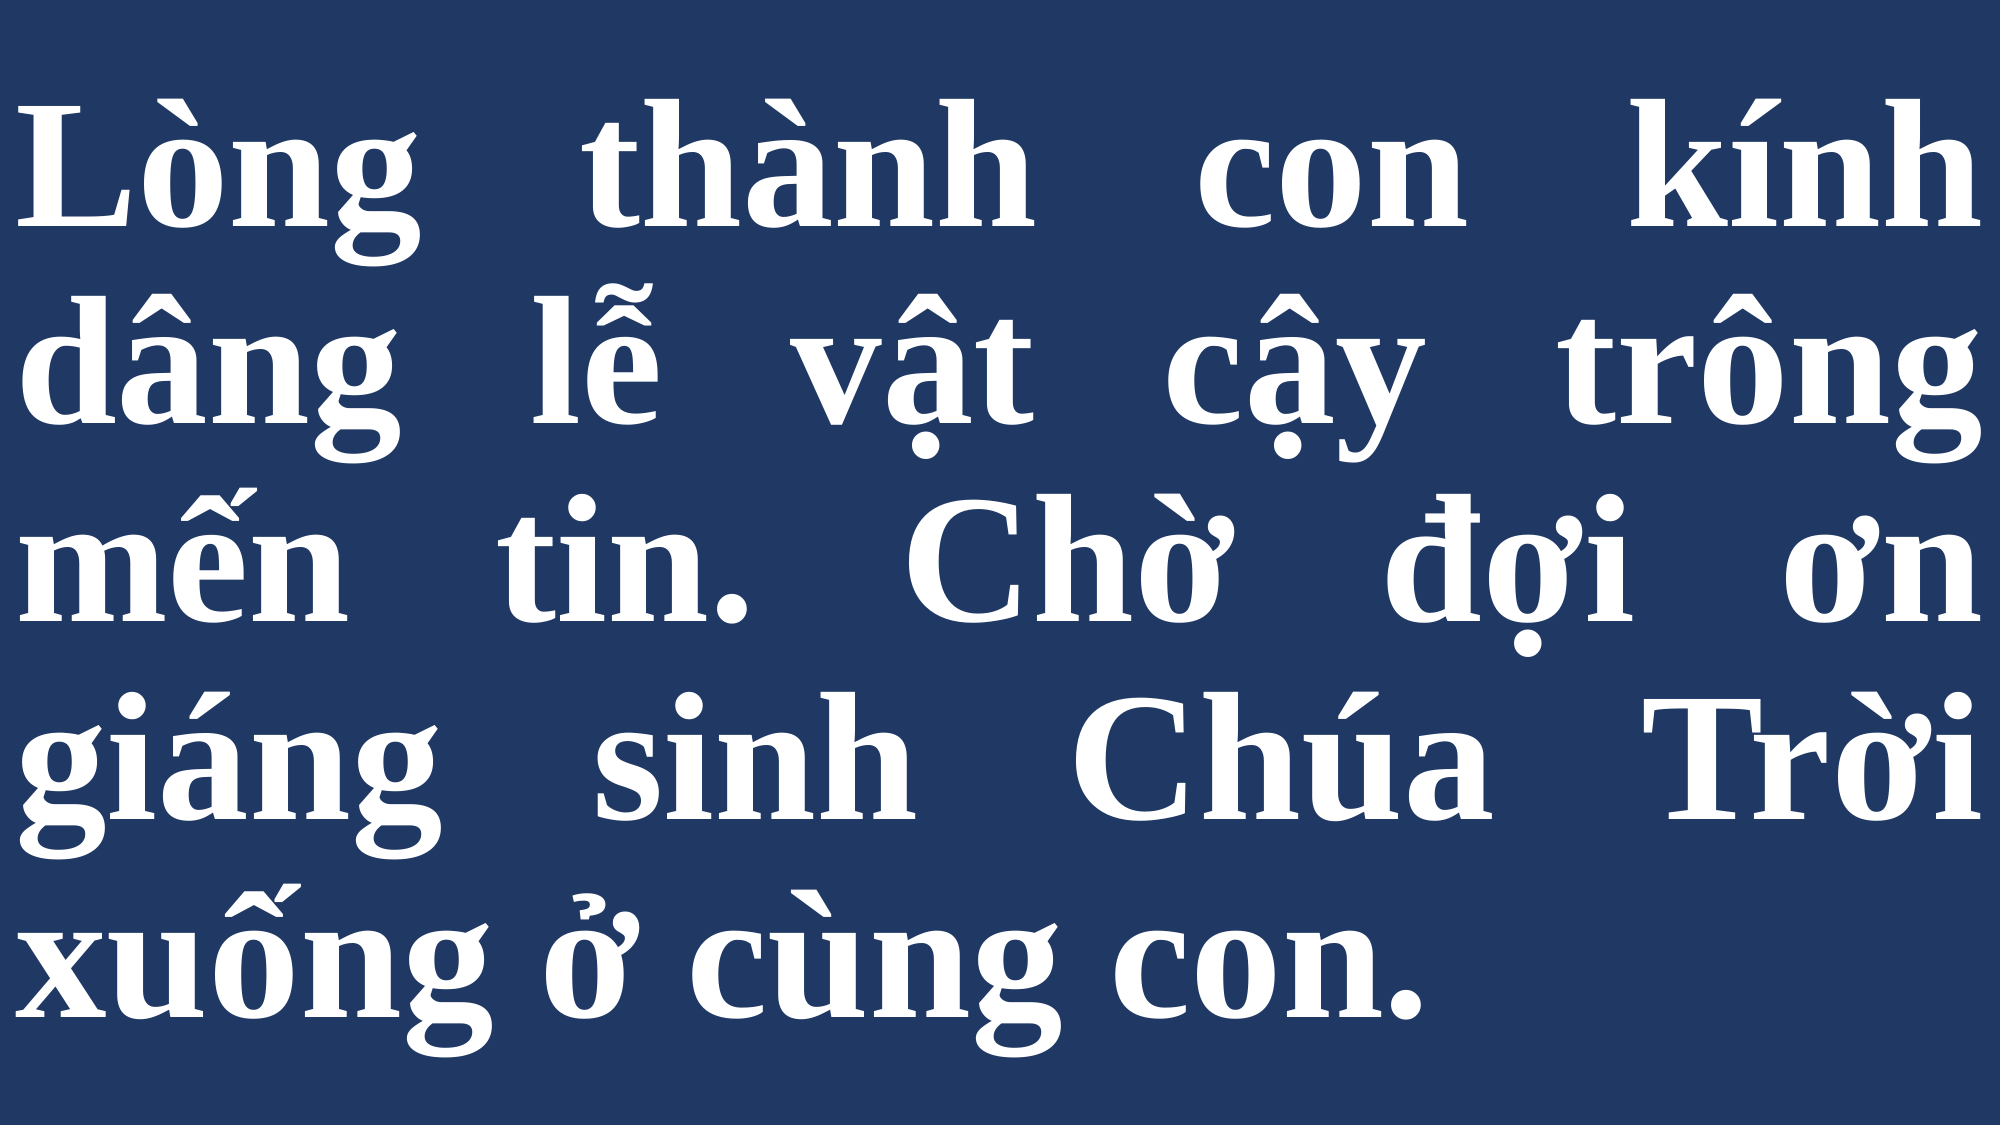

# Lòng thành con kính dâng lễ vật cậy trông mến tin. Chờ đợi ơn giáng sinh Chúa Trời xuống ở cùng con.